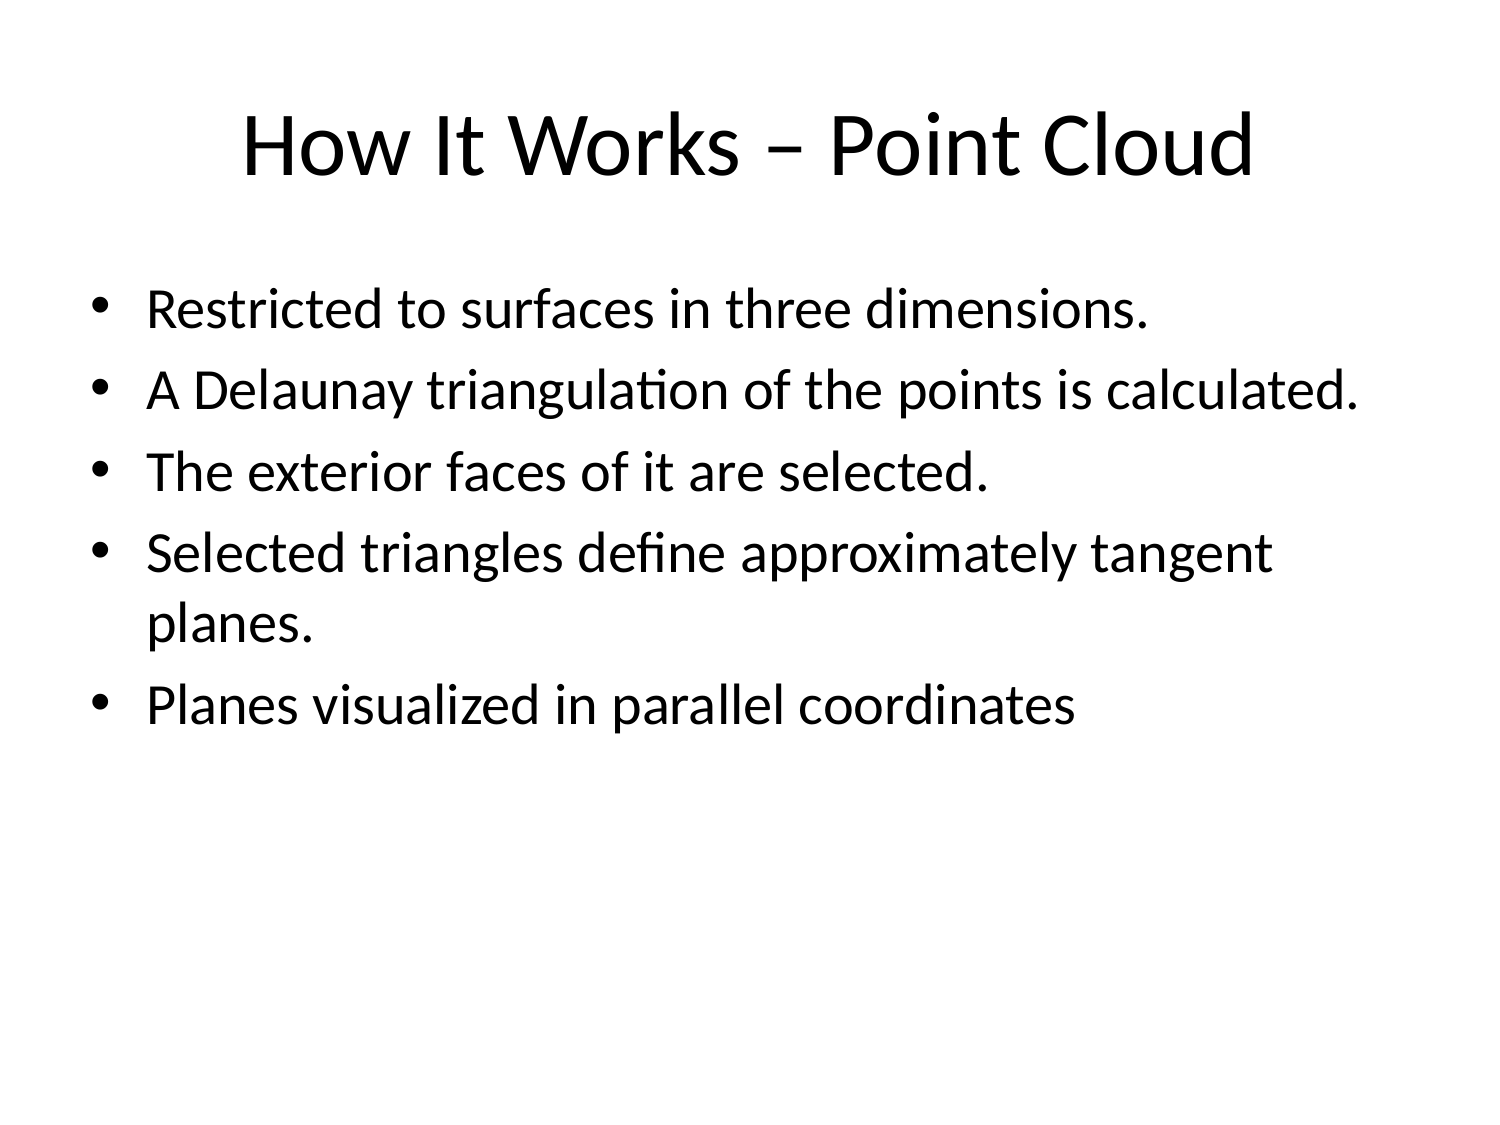

# How It Works – Point Cloud
Restricted to surfaces in three dimensions.
A Delaunay triangulation of the points is calculated.
The exterior faces of it are selected.
Selected triangles define approximately tangent planes.
Planes visualized in parallel coordinates